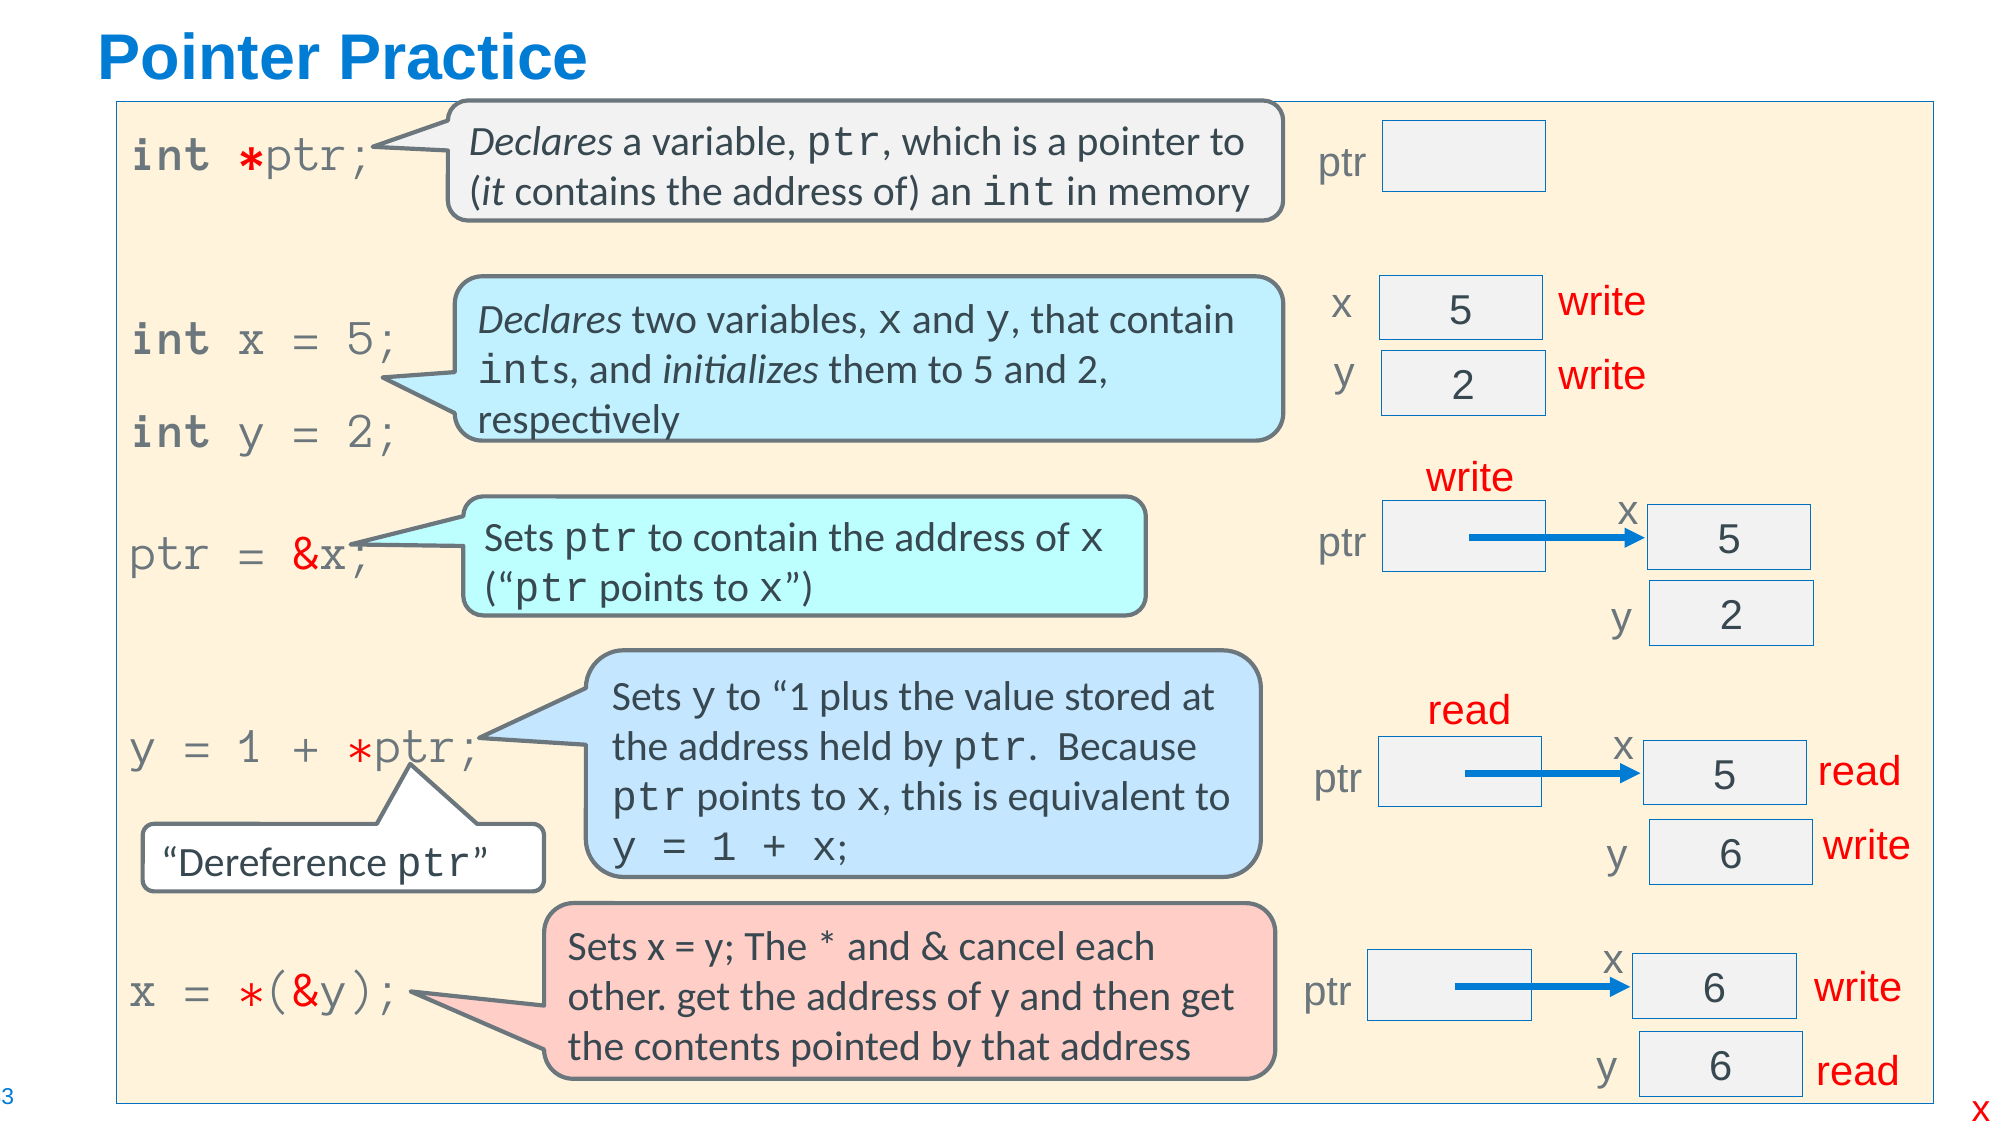

# Pointer Practice
Declares a variable, ptr, which is a pointer to
(it contains the address of) an int in memory
int *ptr;

int x = 5;
int y = 2;
ptr = &x;

y = 1 + *ptr;

x = *(&y);

ptr
write
x
5
y
write
2
Declares two variables, x and y, that contain ints, and initializes them to 5 and 2, respectively
write
x

5
ptr
2
y
Sets ptr to contain the address of x
(“ptr points to x”)
Sets y to “1 plus the value stored at the address held by ptr.  Because ptr points to x, this is equivalent to y = 1 + x;

read
x

read
5
ptr
write
y
6
“Dereference ptr”
Sets x = y; The * and & cancel each other. get the address of y and then get the contents pointed by that address

x

write
6
ptr
y
6
read
x